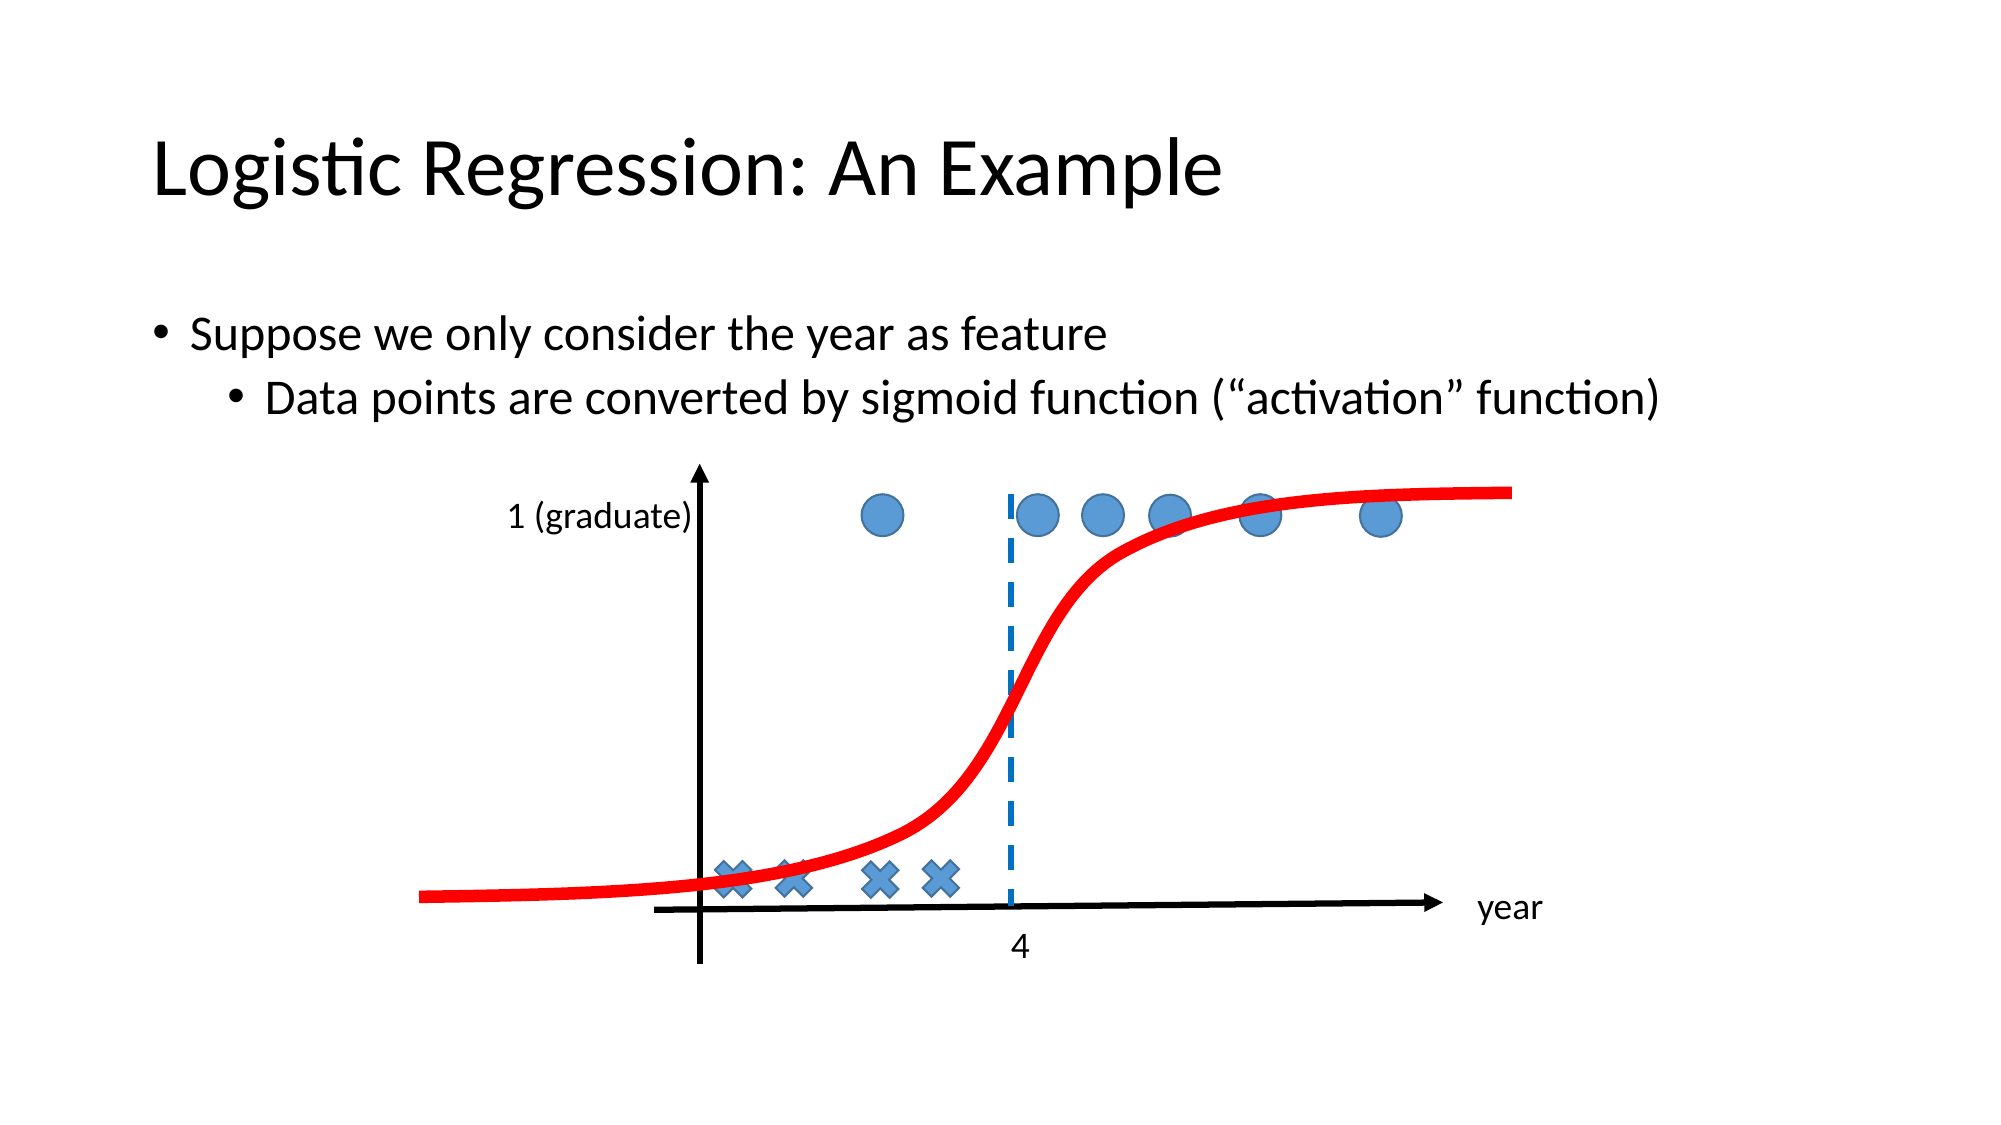

# Logistic Regression: An Example
Suppose we only consider the year as feature
Data points are converted by sigmoid function (“activation” function)

1 (graduate)

year
4